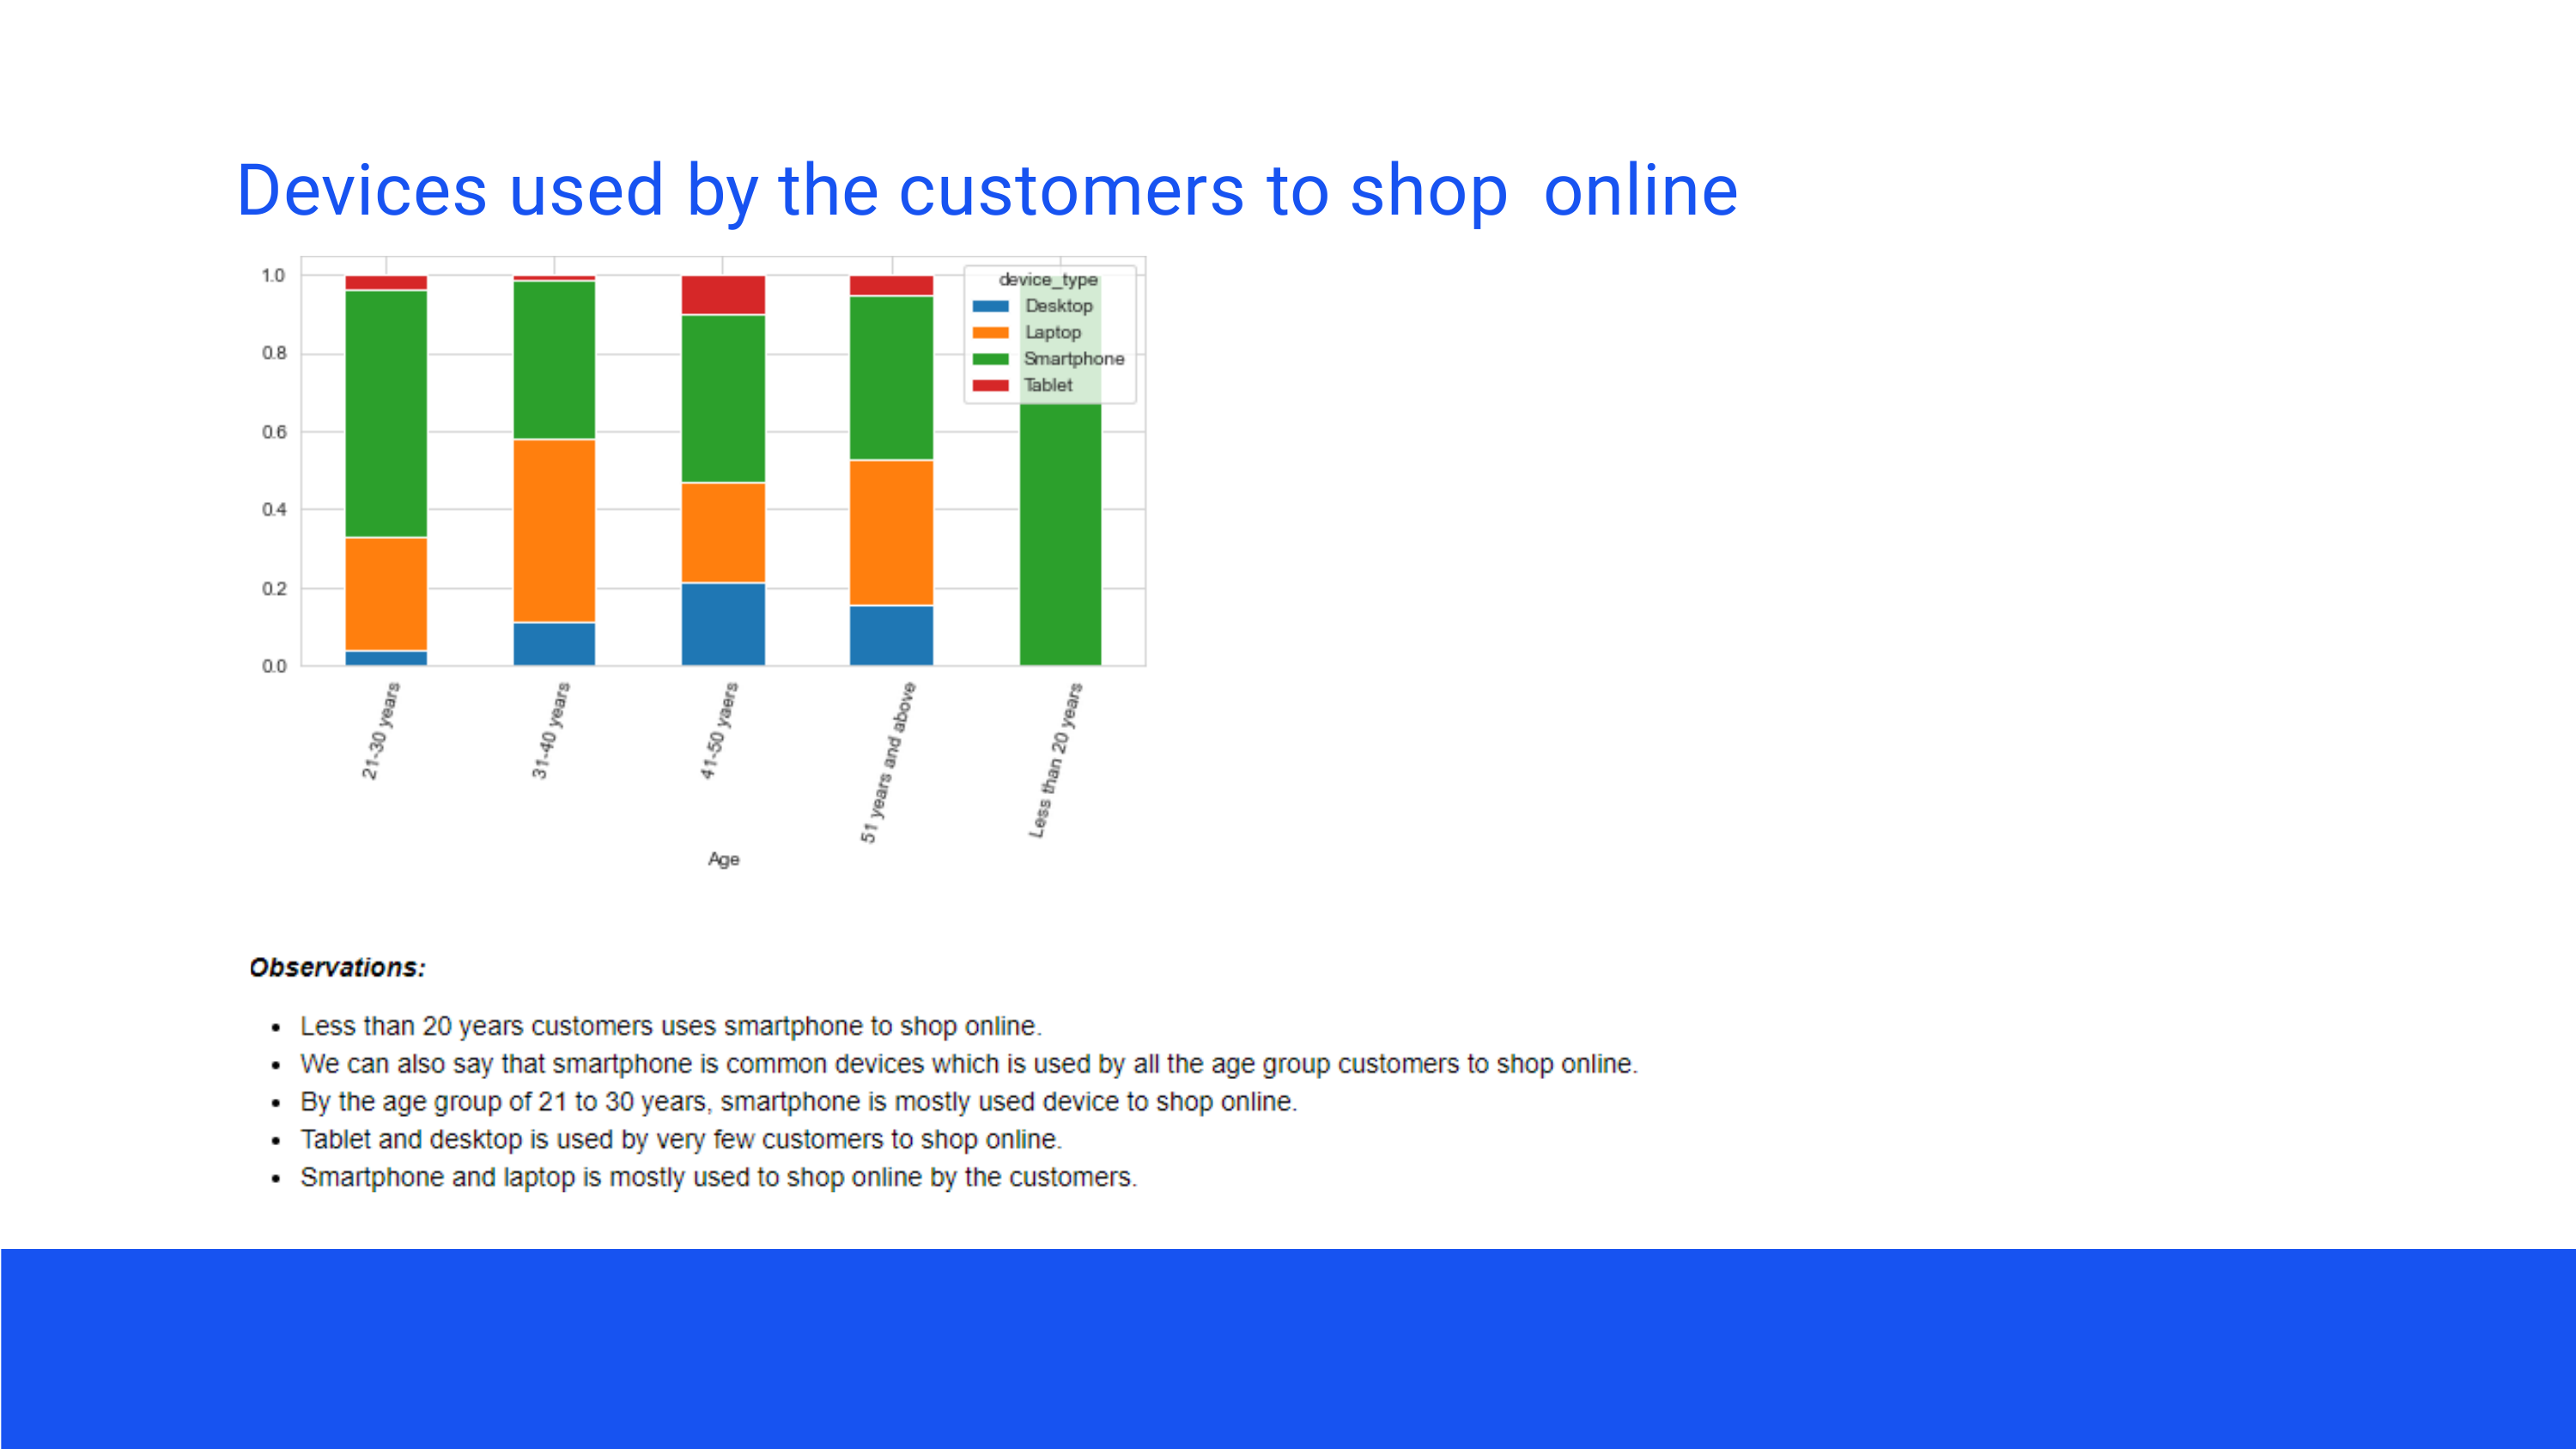

# Devices used by the customers to shop online